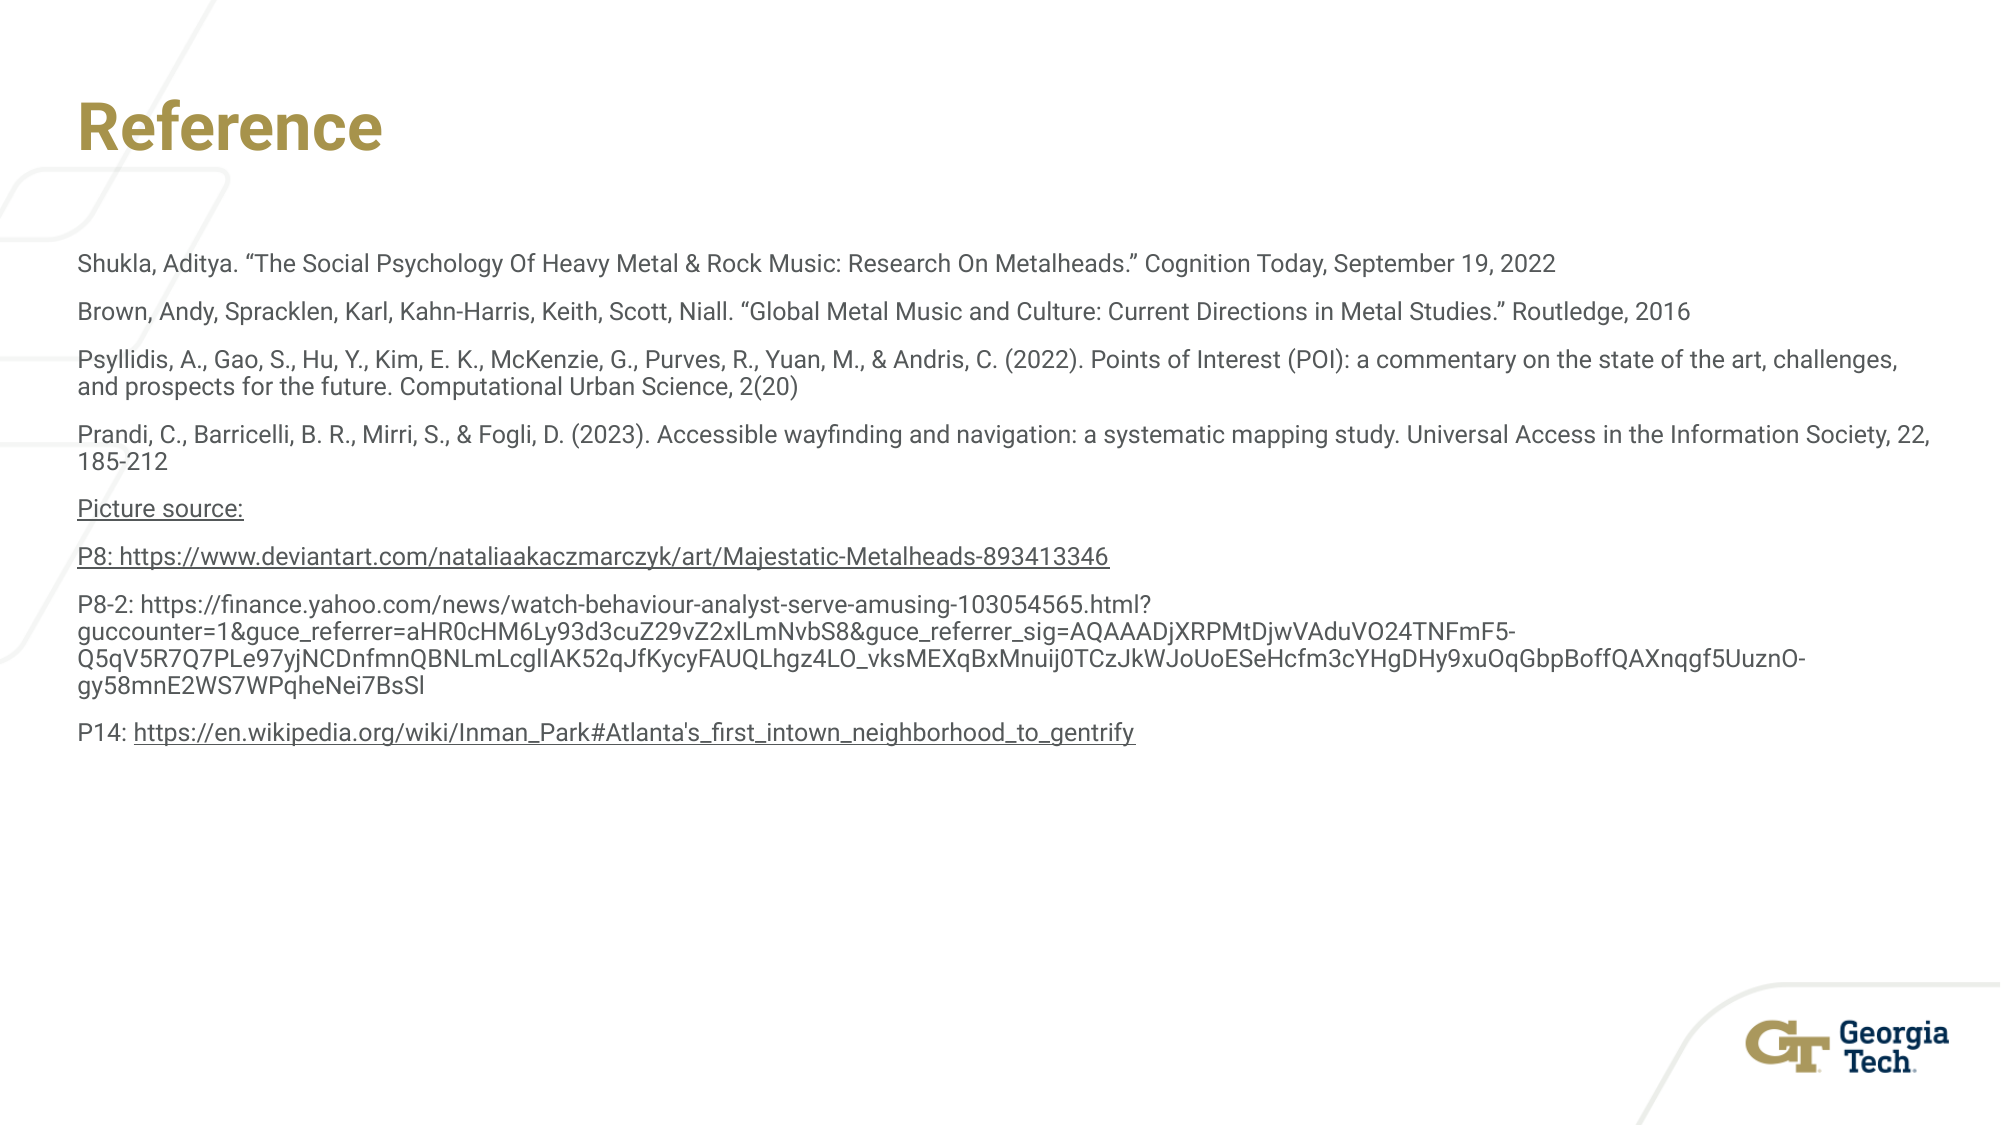

# Reference
Shukla, Aditya. “The Social Psychology Of Heavy Metal & Rock Music: Research On Metalheads.” Cognition Today, September 19, 2022
Brown, Andy, Spracklen, Karl, Kahn-Harris, Keith, Scott, Niall. “Global Metal Music and Culture: Current Directions in Metal Studies.” Routledge, 2016
Psyllidis, A., Gao, S., Hu, Y., Kim, E. K., McKenzie, G., Purves, R., Yuan, M., & Andris, C. (2022). Points of Interest (POI): a commentary on the state of the art, challenges, and prospects for the future. Computational Urban Science, 2(20)
Prandi, C., Barricelli, B. R., Mirri, S., & Fogli, D. (2023). Accessible wayfinding and navigation: a systematic mapping study. Universal Access in the Information Society, 22, 185-212
Picture source:
P8: https://www.deviantart.com/nataliaakaczmarczyk/art/Majestatic-Metalheads-893413346
P8-2: https://finance.yahoo.com/news/watch-behaviour-analyst-serve-amusing-103054565.html?guccounter=1&guce_referrer=aHR0cHM6Ly93d3cuZ29vZ2xlLmNvbS8&guce_referrer_sig=AQAAADjXRPMtDjwVAduVO24TNFmF5-Q5qV5R7Q7PLe97yjNCDnfmnQBNLmLcglIAK52qJfKycyFAUQLhgz4LO_vksMEXqBxMnuij0TCzJkWJoUoESeHcfm3cYHgDHy9xuOqGbpBoffQAXnqgf5UuznO-gy58mnE2WS7WPqheNei7BsSl
P14: https://en.wikipedia.org/wiki/Inman_Park#Atlanta's_first_intown_neighborhood_to_gentrify